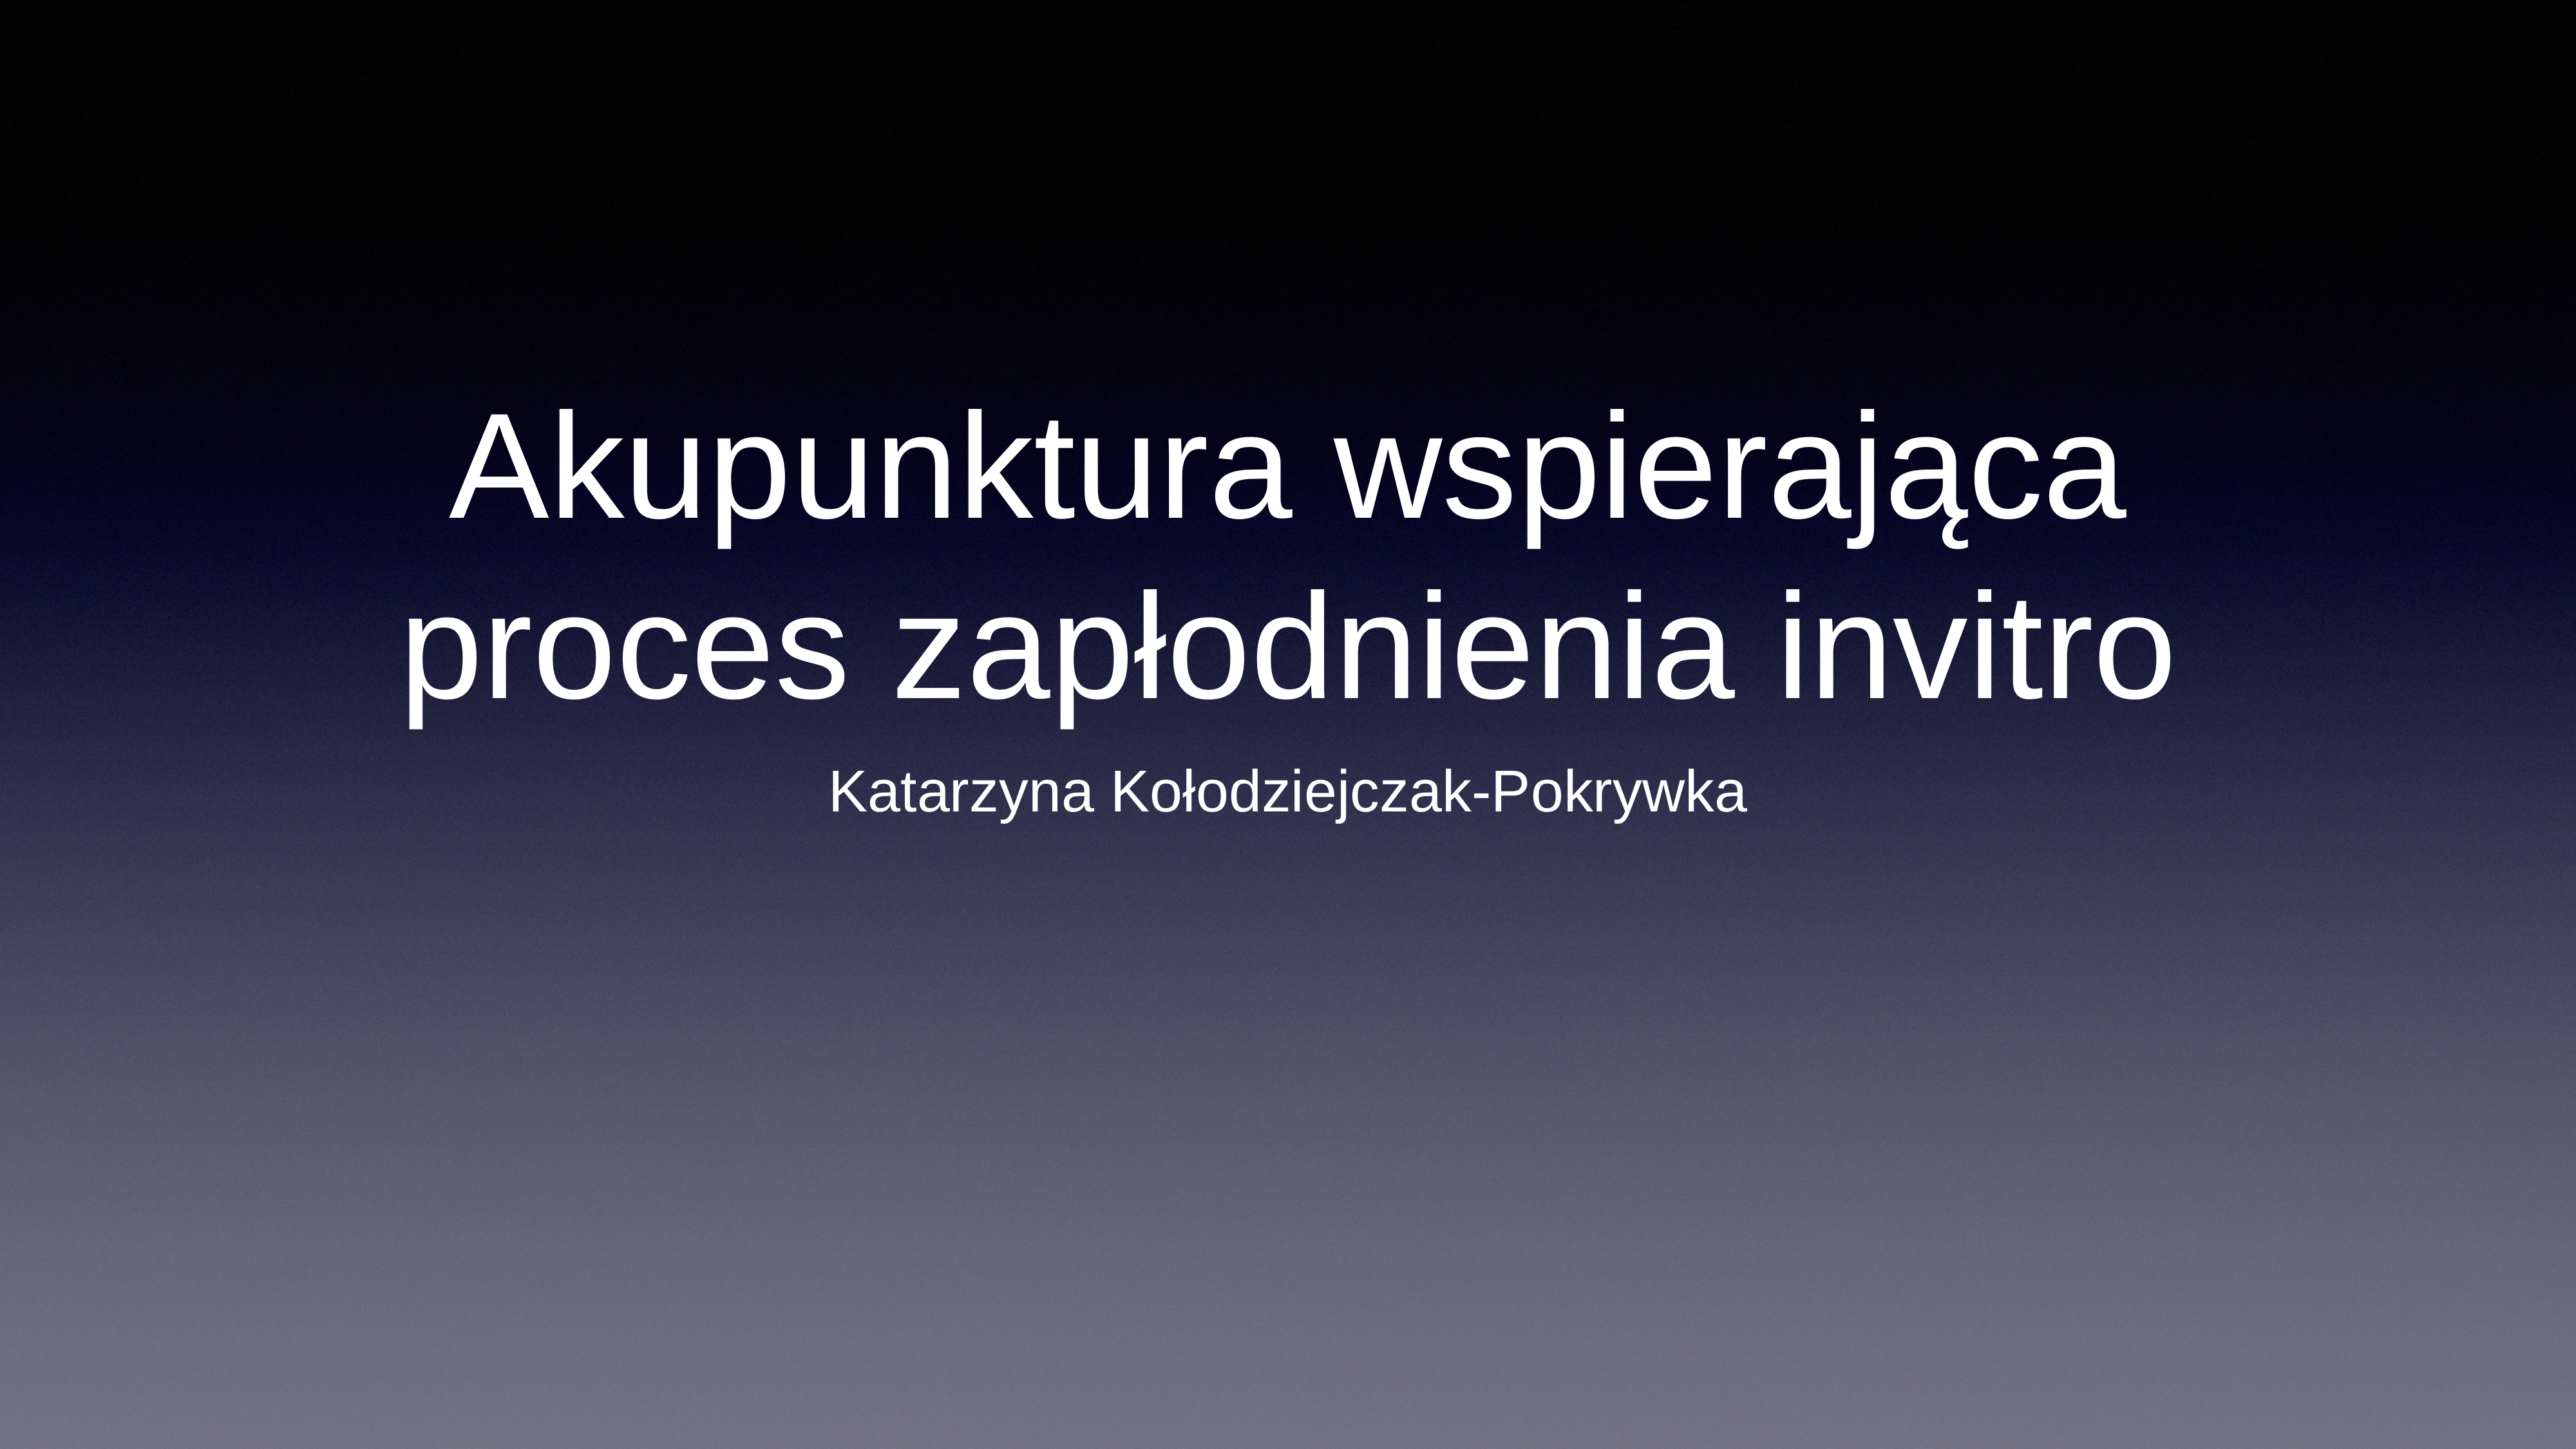

# Akupunktura wspierająca proces zapłodnienia invitro
Katarzyna Kołodziejczak-Pokrywka